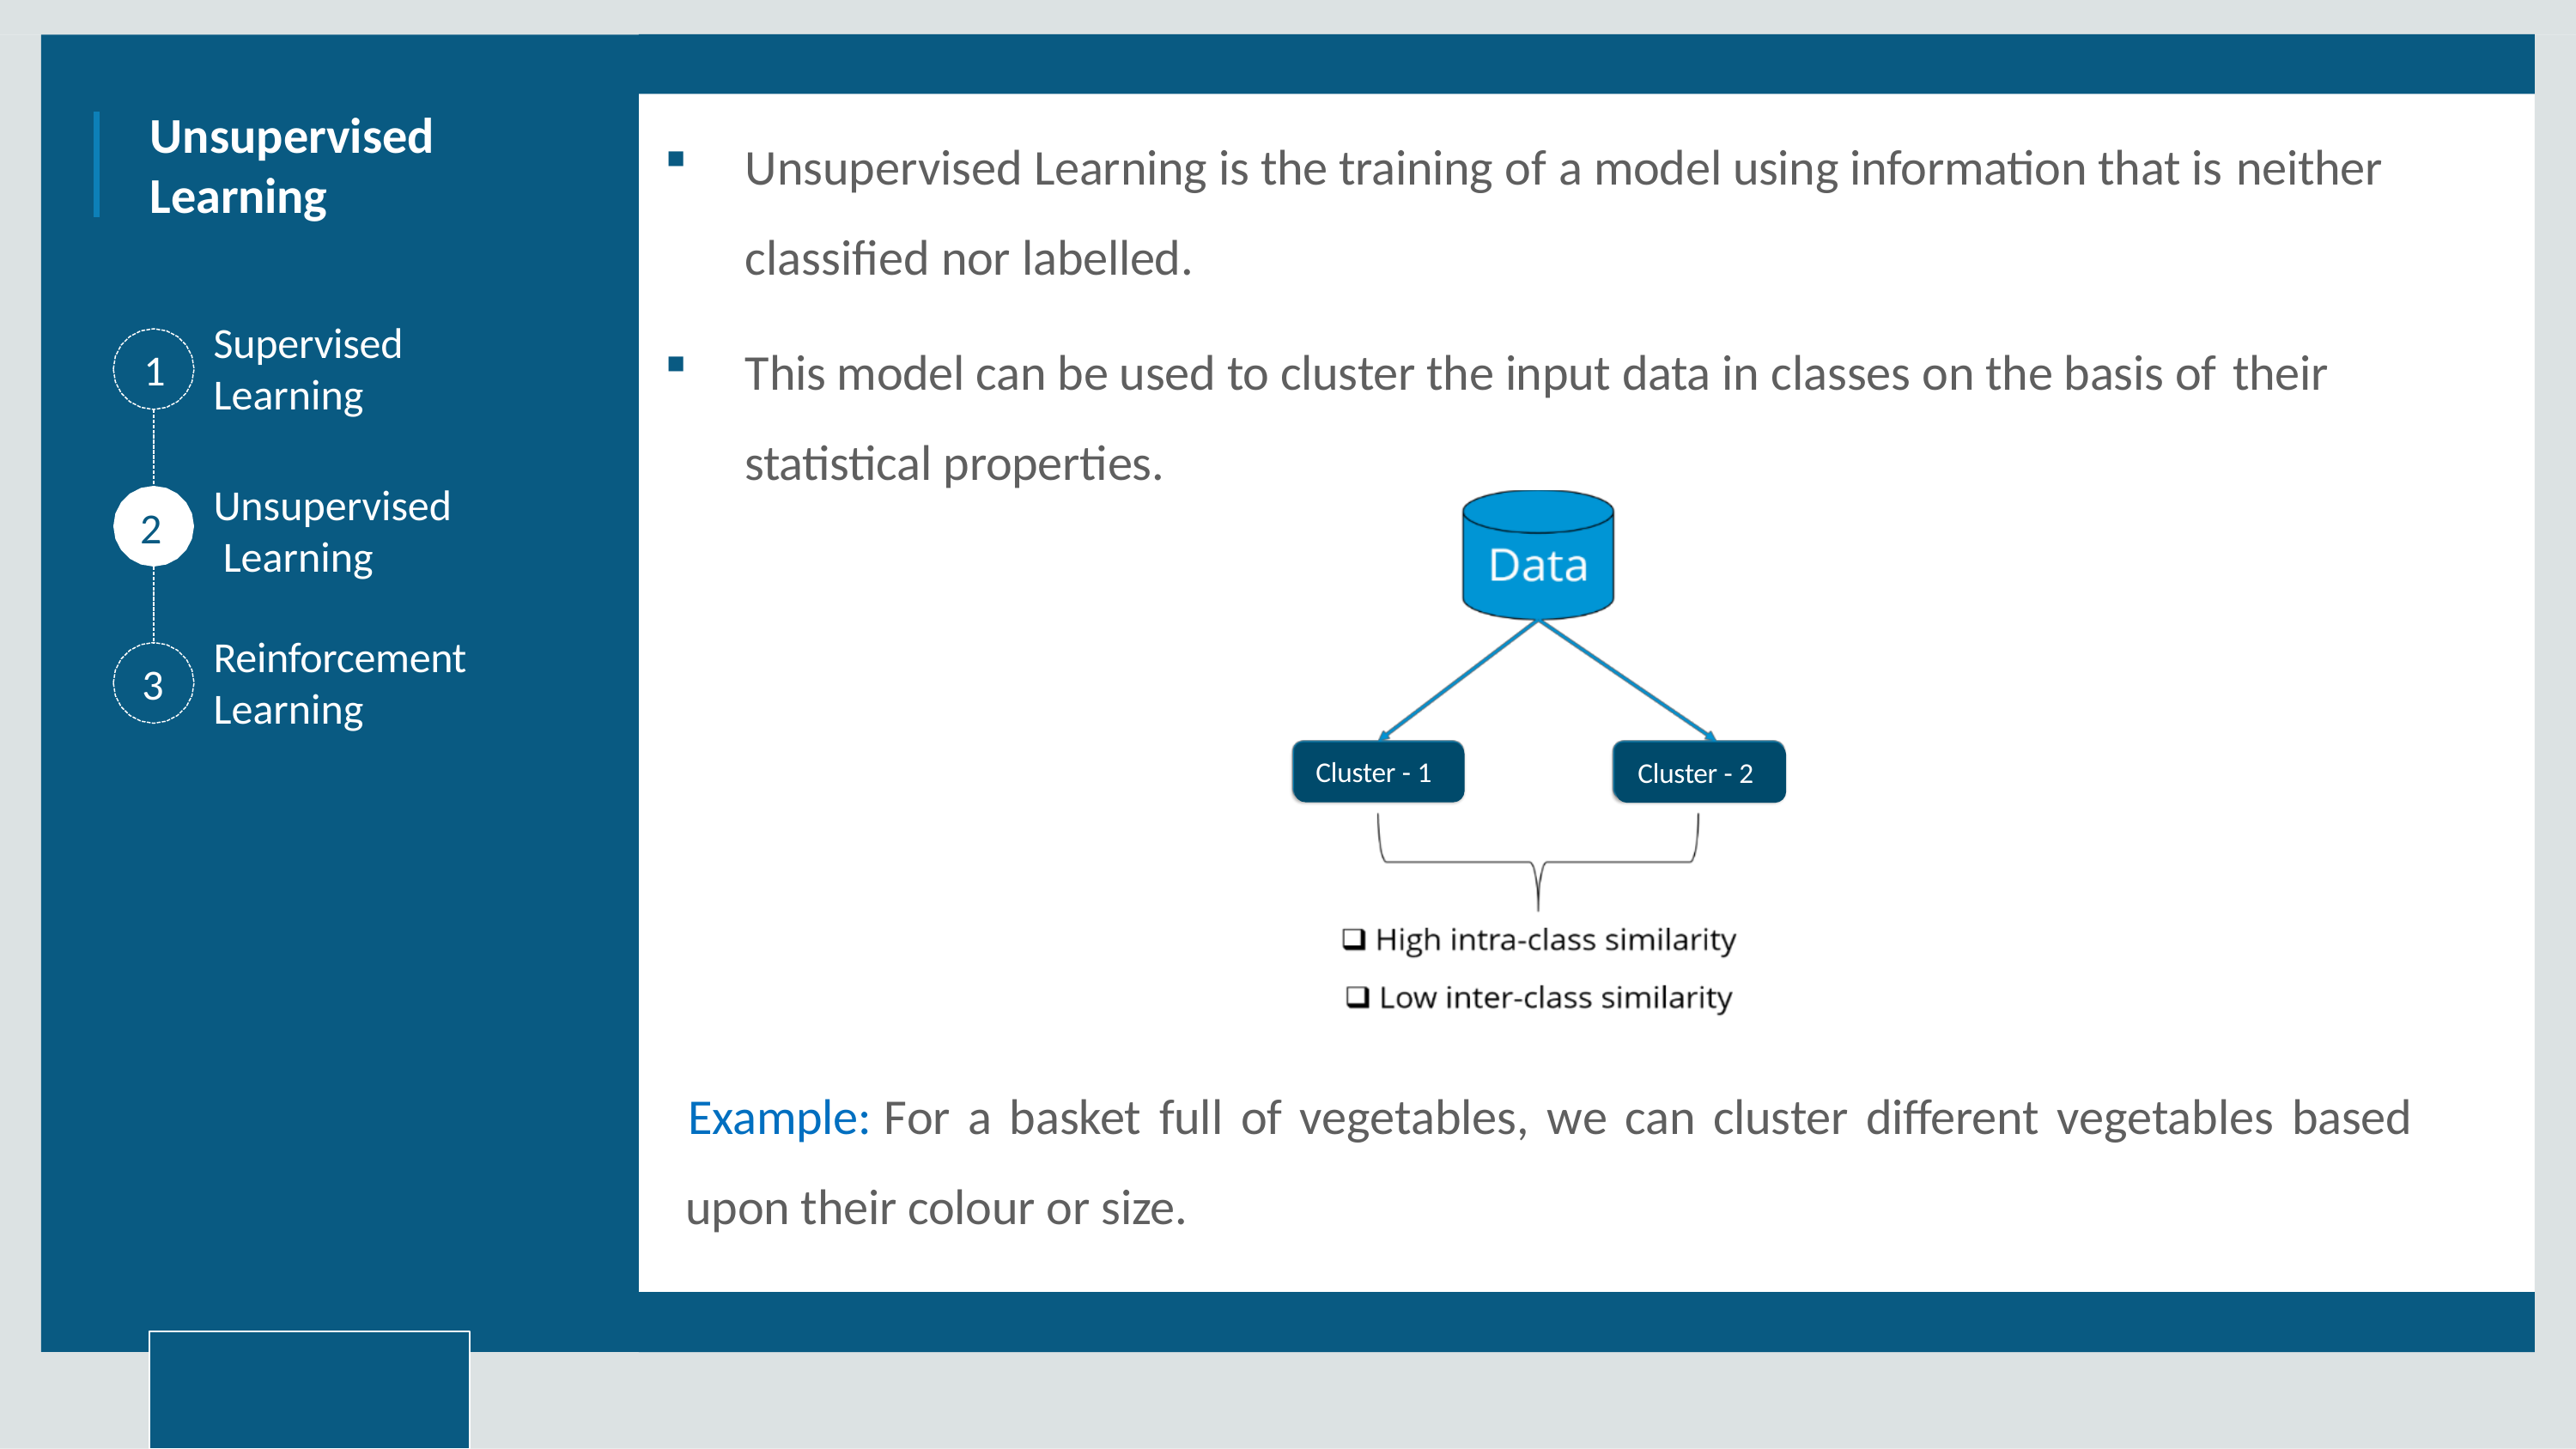

# Unsupervised
Learning
Unsupervised Learning is the training of a model using information that is neither
classified nor labelled.

This model can be used to cluster the input data in classes on the basis of their
statistical properties.
Supervised
Learning

1

Unsupervised  Learning

2

Reinforcement
Learning

3

Cluster - 1
Cluster - 2
Example: For a basket full of vegetables, we can cluster different vegetables based
upon their colour or size.